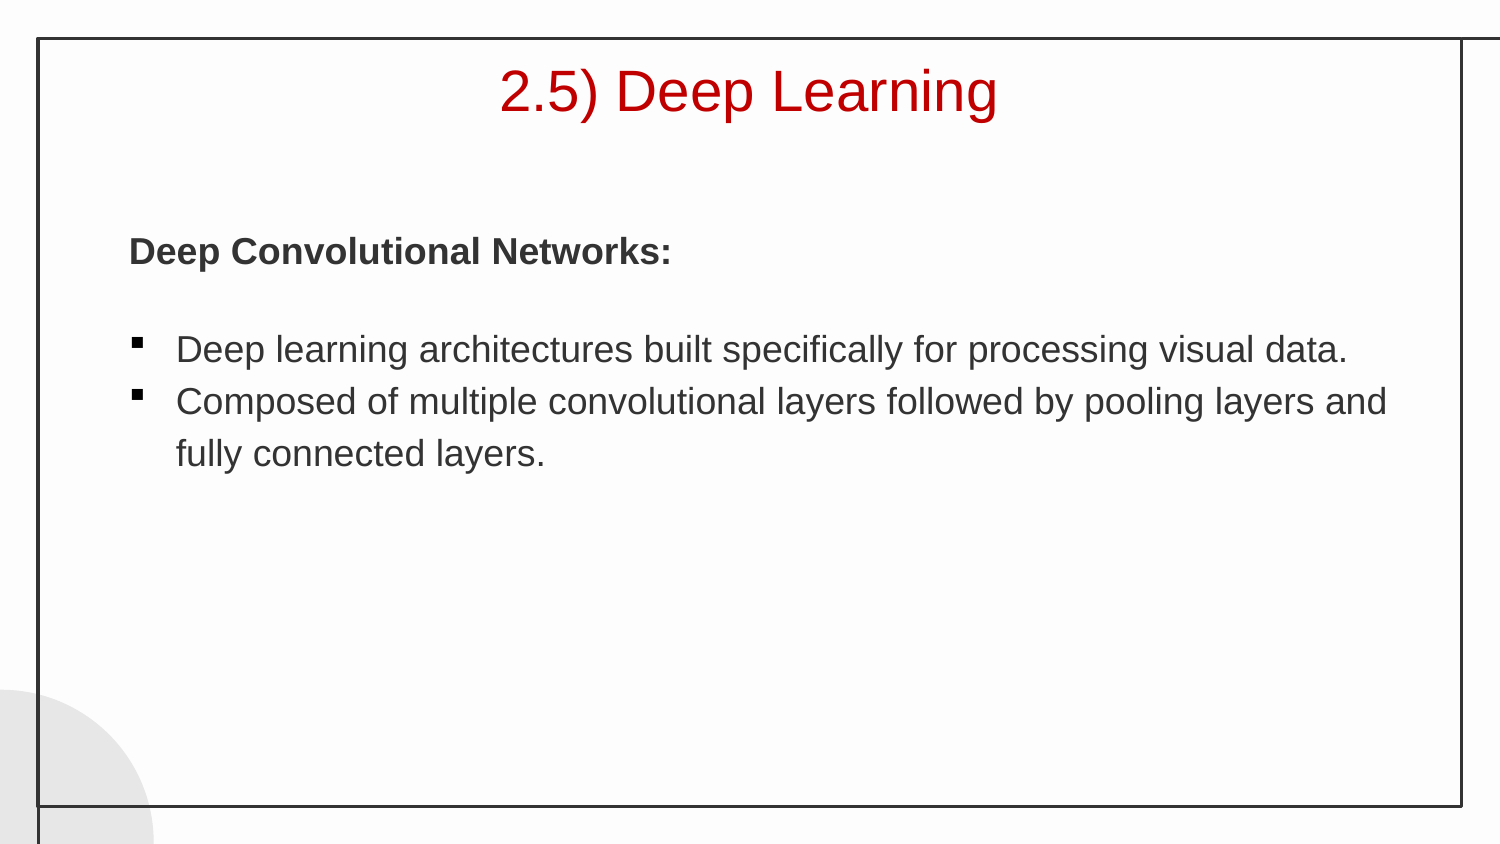

# 2.5) Deep Learning
Deep Convolutional Networks:

Deep learning architectures built specifically for processing visual data.
Composed of multiple convolutional layers followed by pooling layers and fully connected layers.